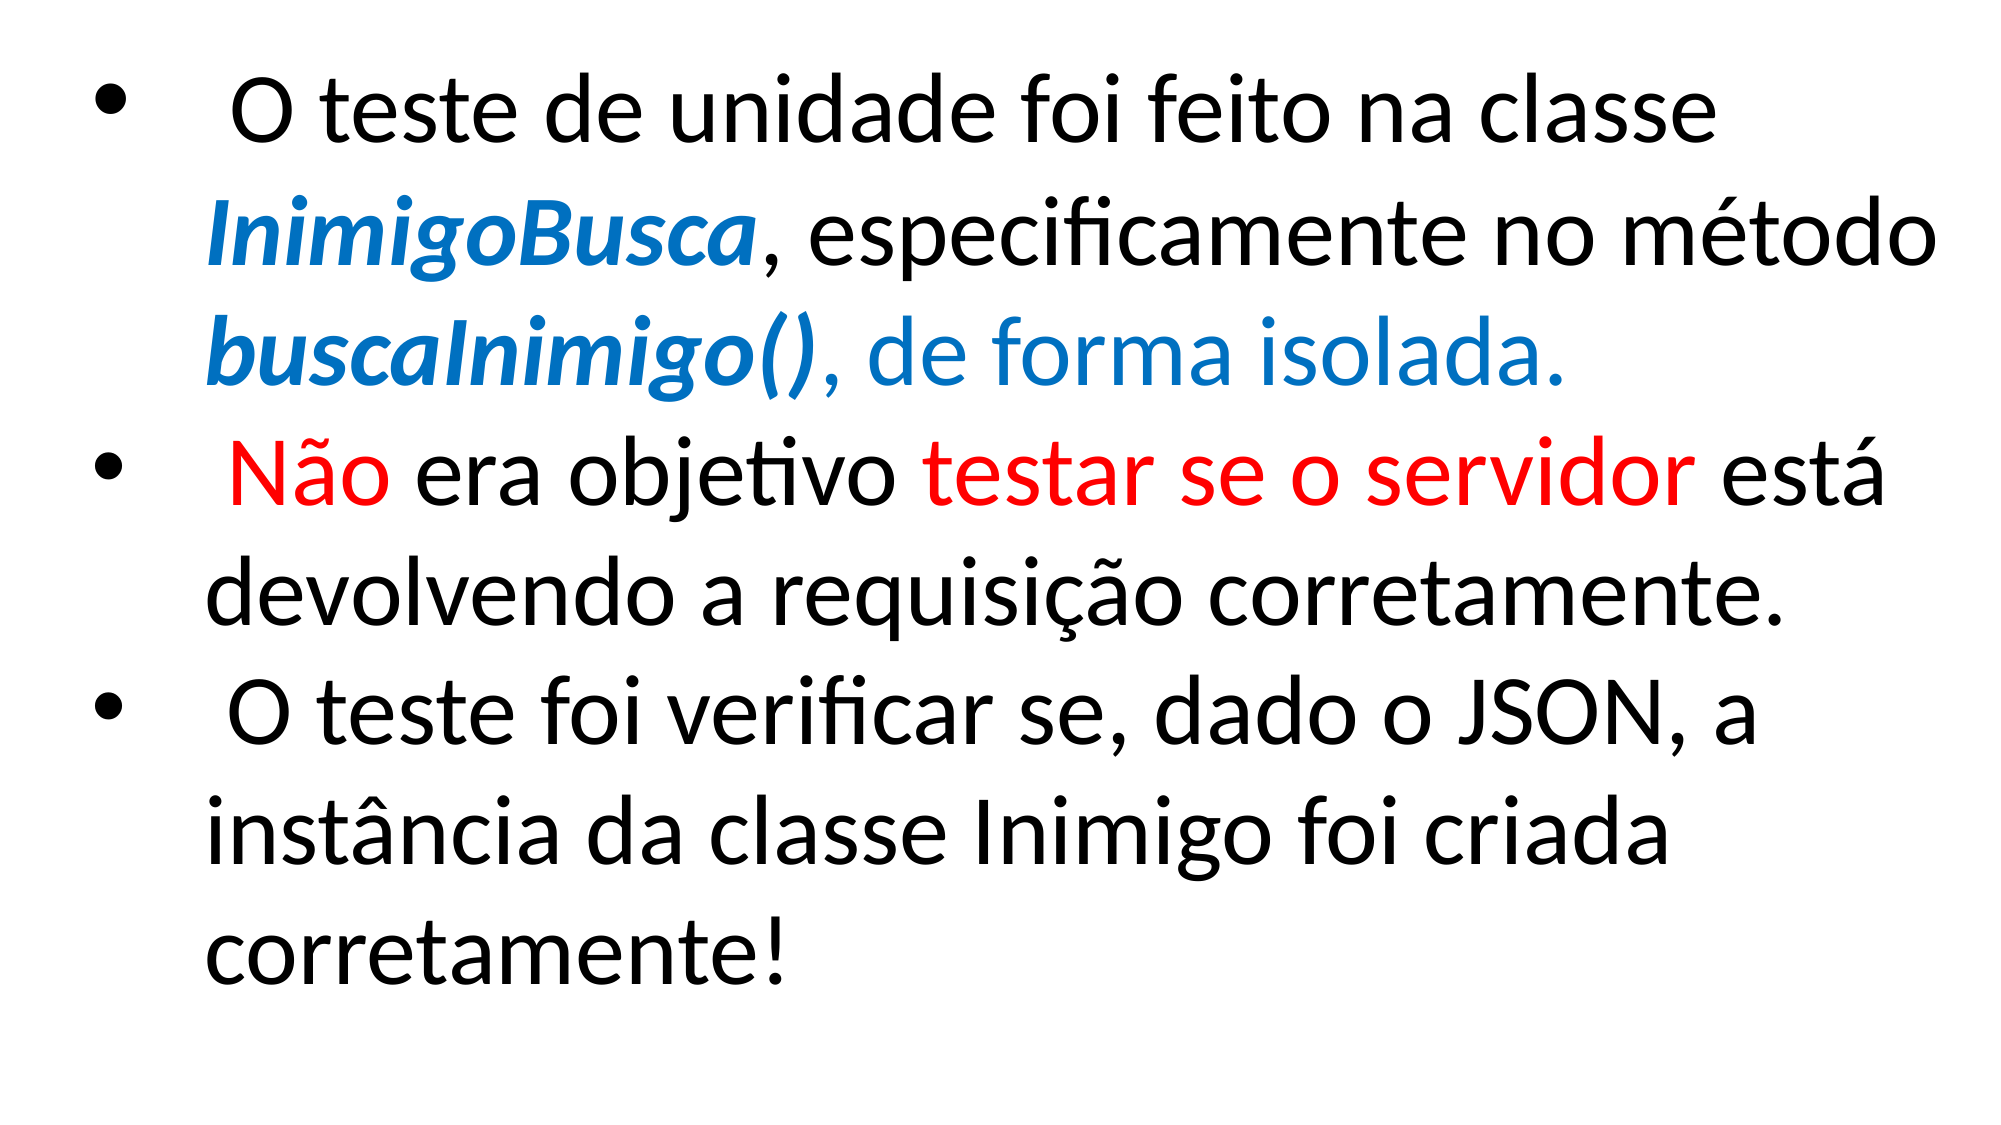

O teste de unidade foi feito na classe InimigoBusca, especificamente no método buscaInimigo(), de forma isolada.
 Não era objetivo testar se o servidor está devolvendo a requisição corretamente.
 O teste foi verificar se, dado o JSON, a instância da classe Inimigo foi criada corretamente!